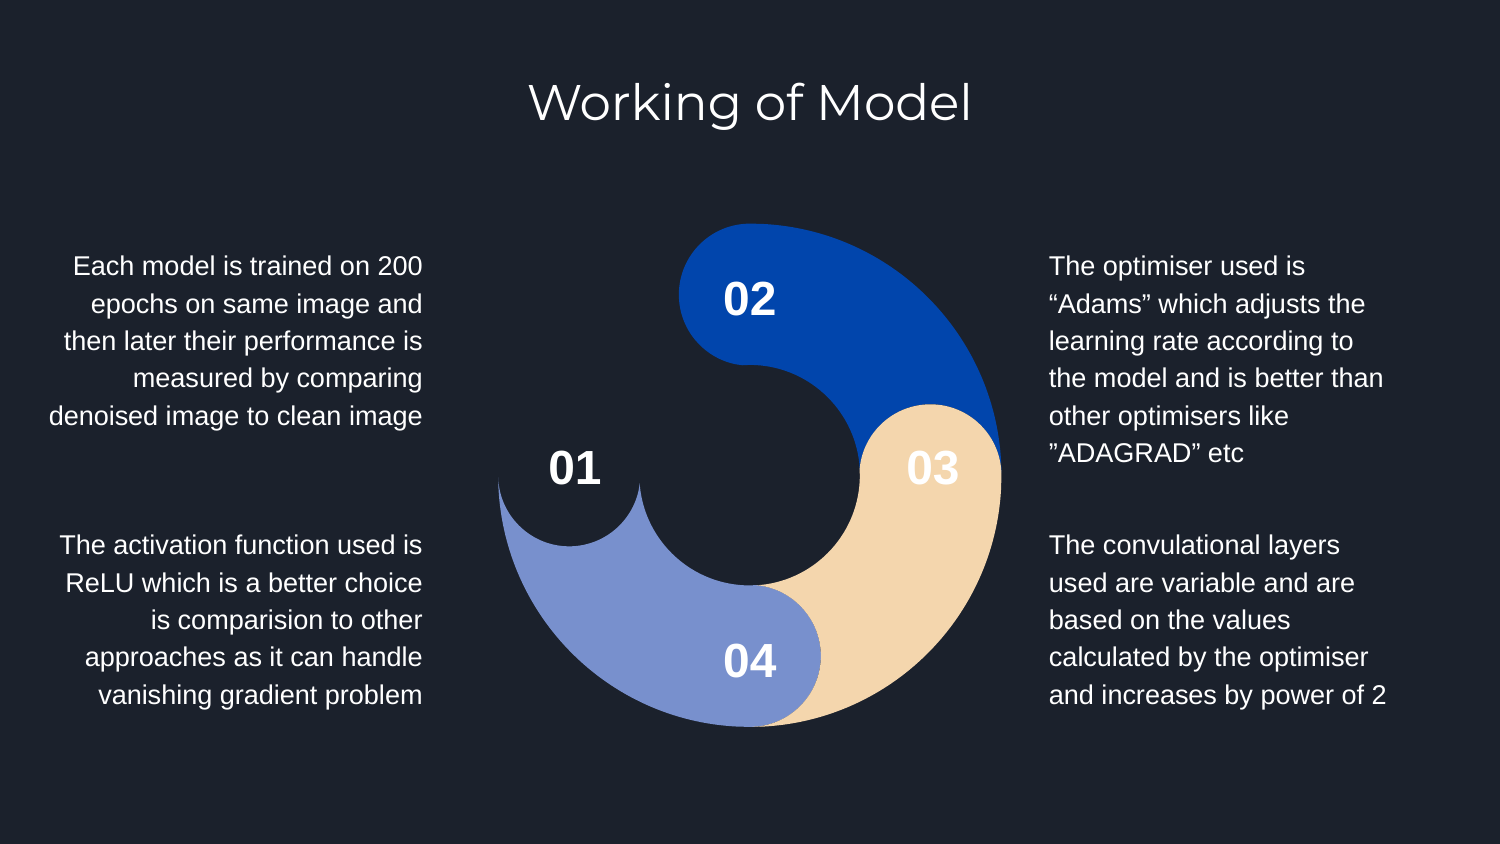

# Working of Model
Each model is trained on 200 epochs on same image and then later their performance is measured by comparing denoised image to clean image
The optimiser used is “Adams” which adjusts the learning rate according to the model and is better than other optimisers like ”ADAGRAD” etc
The activation function used is ReLU which is a better choice is comparision to other approaches as it can handle vanishing gradient problem
The convulational layers used are variable and are based on the values calculated by the optimiser and increases by power of 2